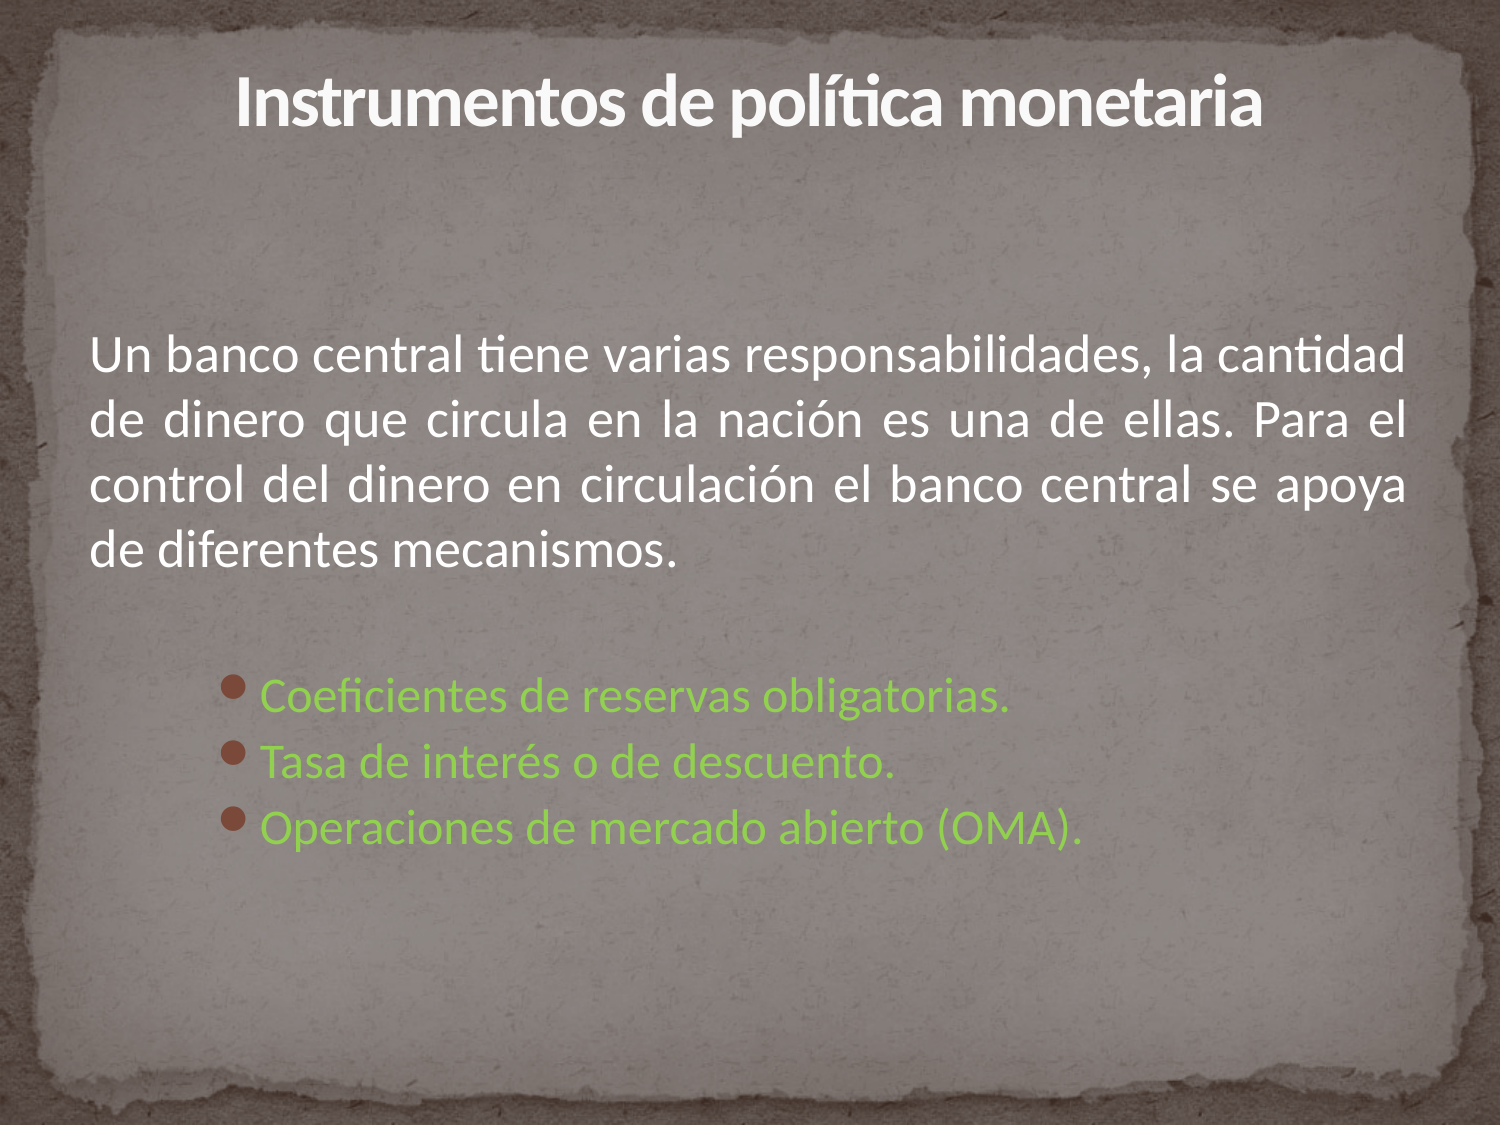

# Instrumentos de política monetaria
Un banco central tiene varias responsabilidades, la cantidad de dinero que circula en la nación es una de ellas. Para el control del dinero en circulación el banco central se apoya de diferentes mecanismos.

Coeficientes de reservas obligatorias.
Tasa de interés o de descuento.
Operaciones de mercado abierto (OMA).